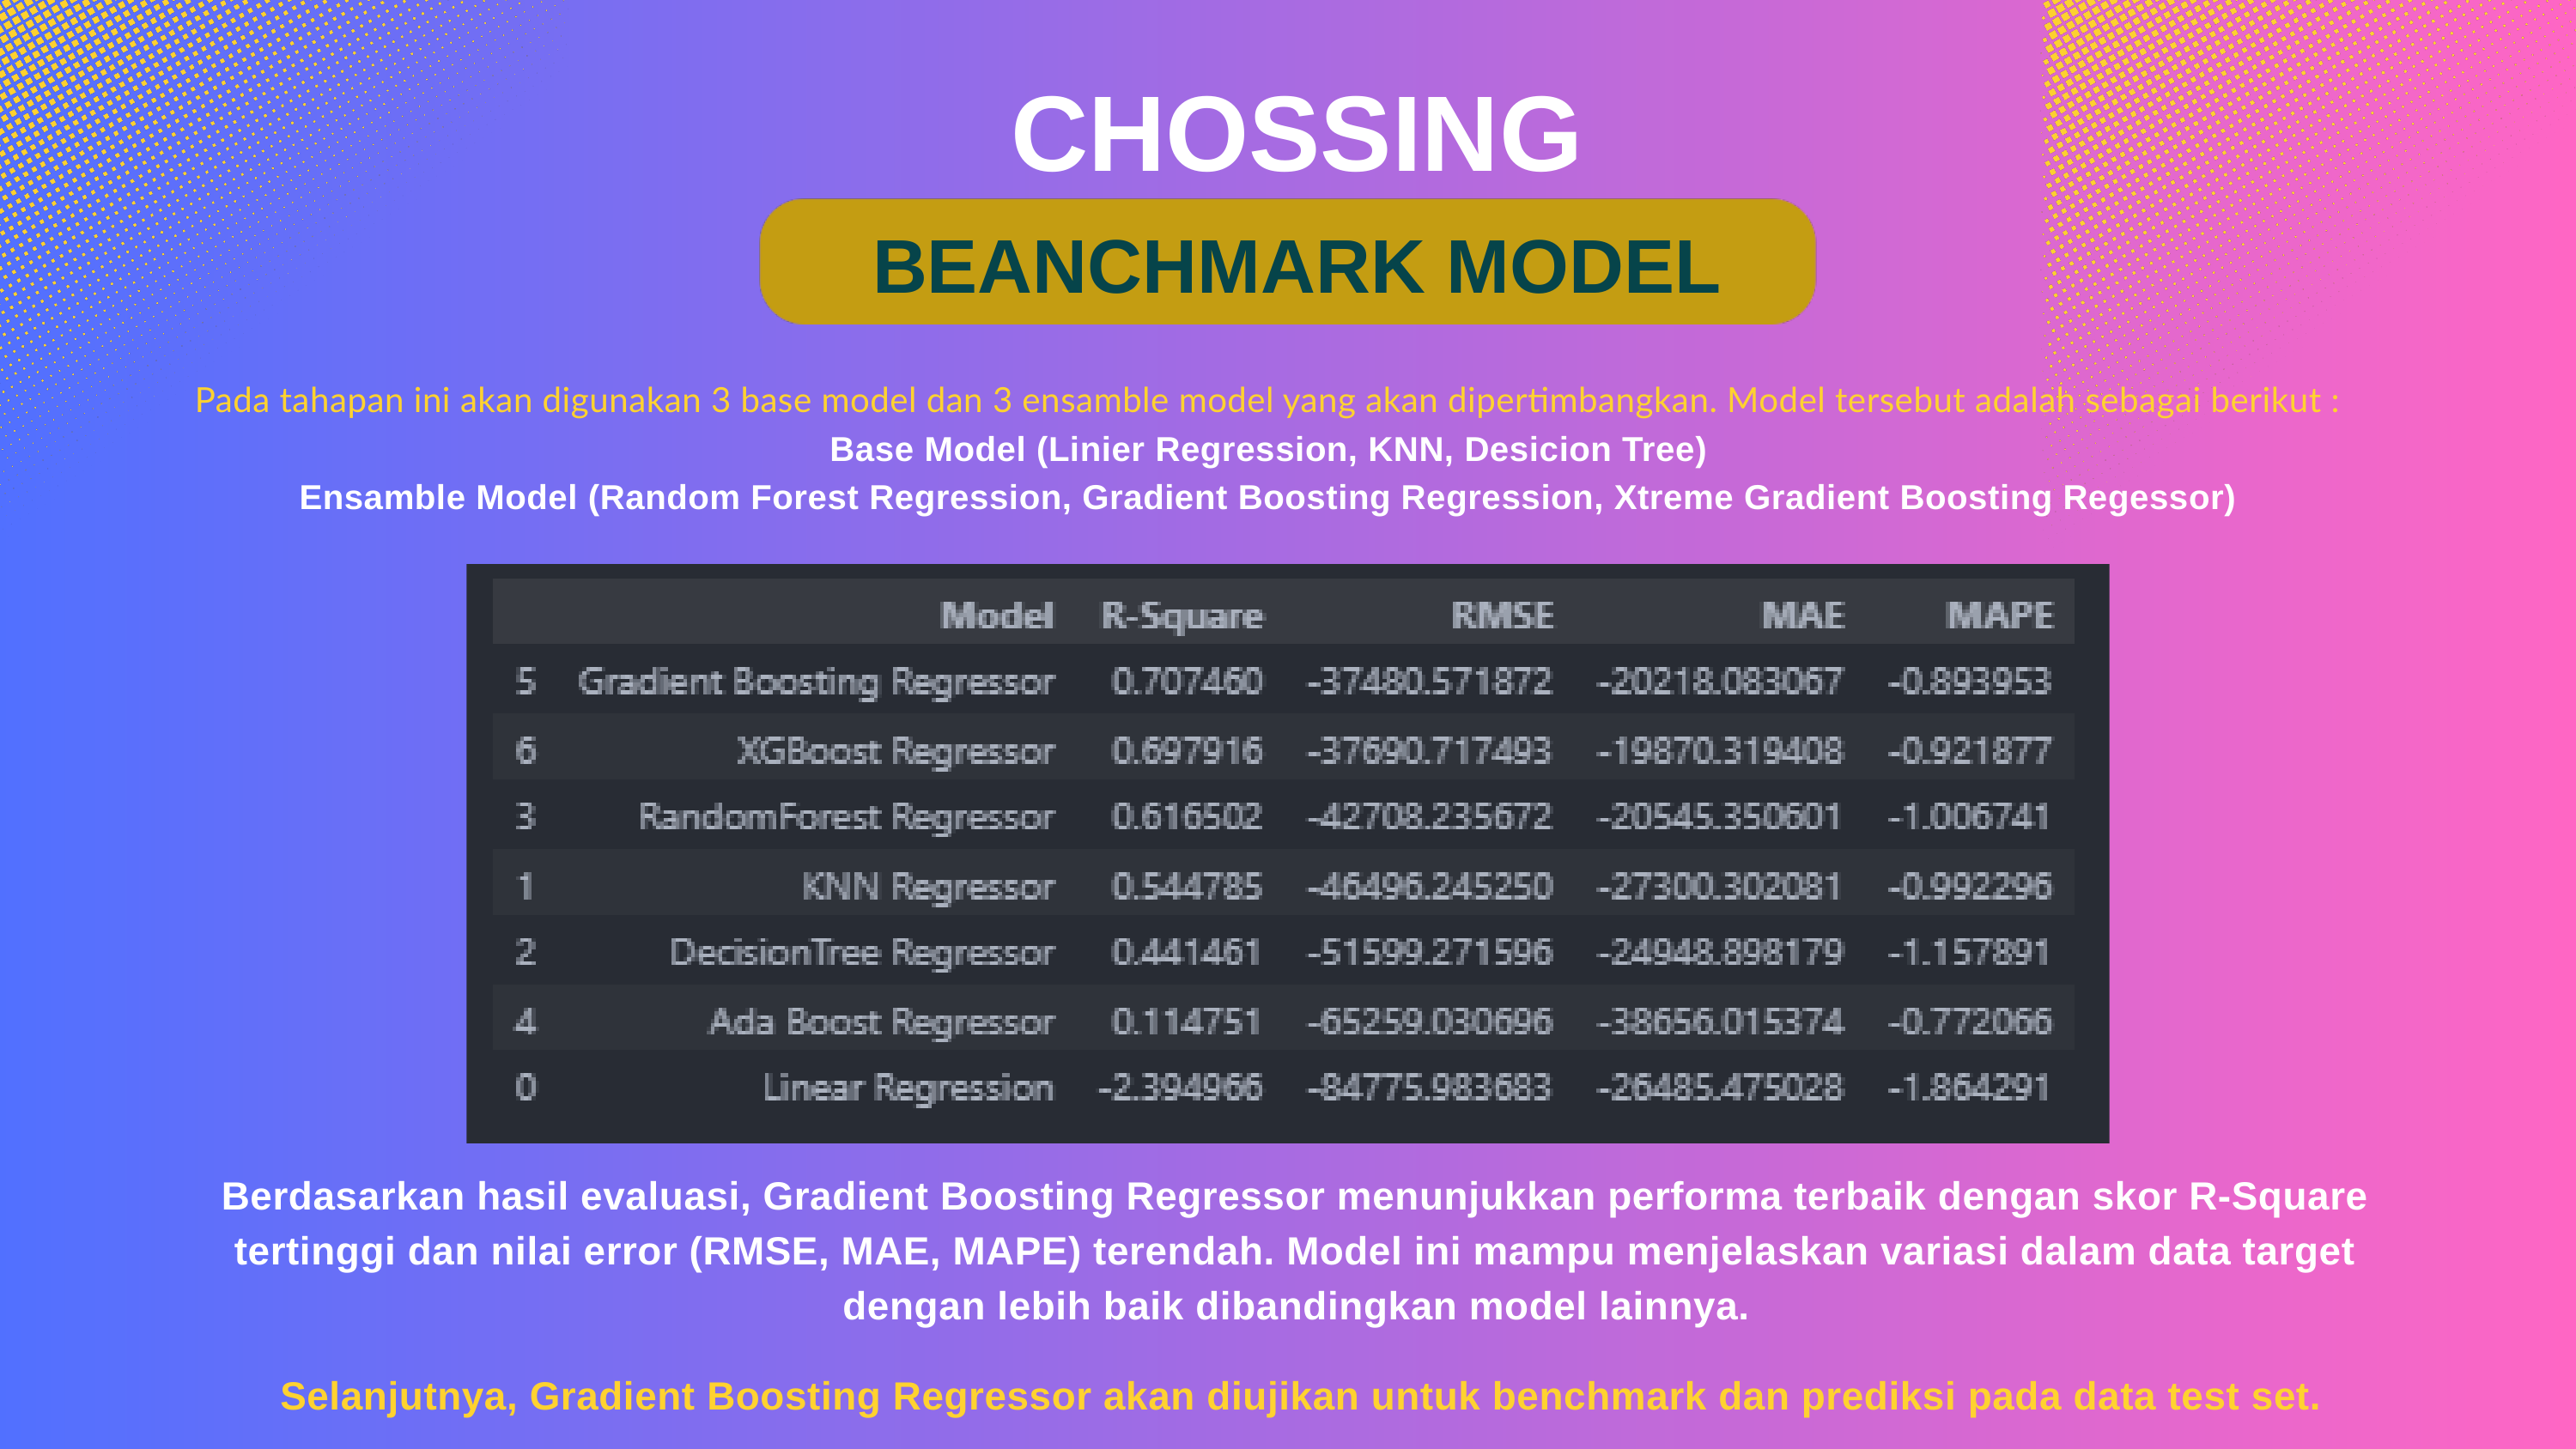

CHOSSING

BEANCHMARK MODEL
Pada tahapan ini akan digunakan 3 base model dan 3 ensamble model yang akan dipertimbangkan. Model tersebut adalah sebagai berikut :
Base Model (Linier Regression, KNN, Desicion Tree)
Ensamble Model (Random Forest Regression, Gradient Boosting Regression, Xtreme Gradient Boosting Regessor)

Berdasarkan hasil evaluasi, Gradient Boosting Regressor menunjukkan performa terbaik dengan skor R-Square tertinggi dan nilai error (RMSE, MAE, MAPE) terendah. Model ini mampu menjelaskan variasi dalam data target dengan lebih baik dibandingkan model lainnya.

 Selanjutnya, Gradient Boosting Regressor akan diujikan untuk benchmark dan prediksi pada data test set.